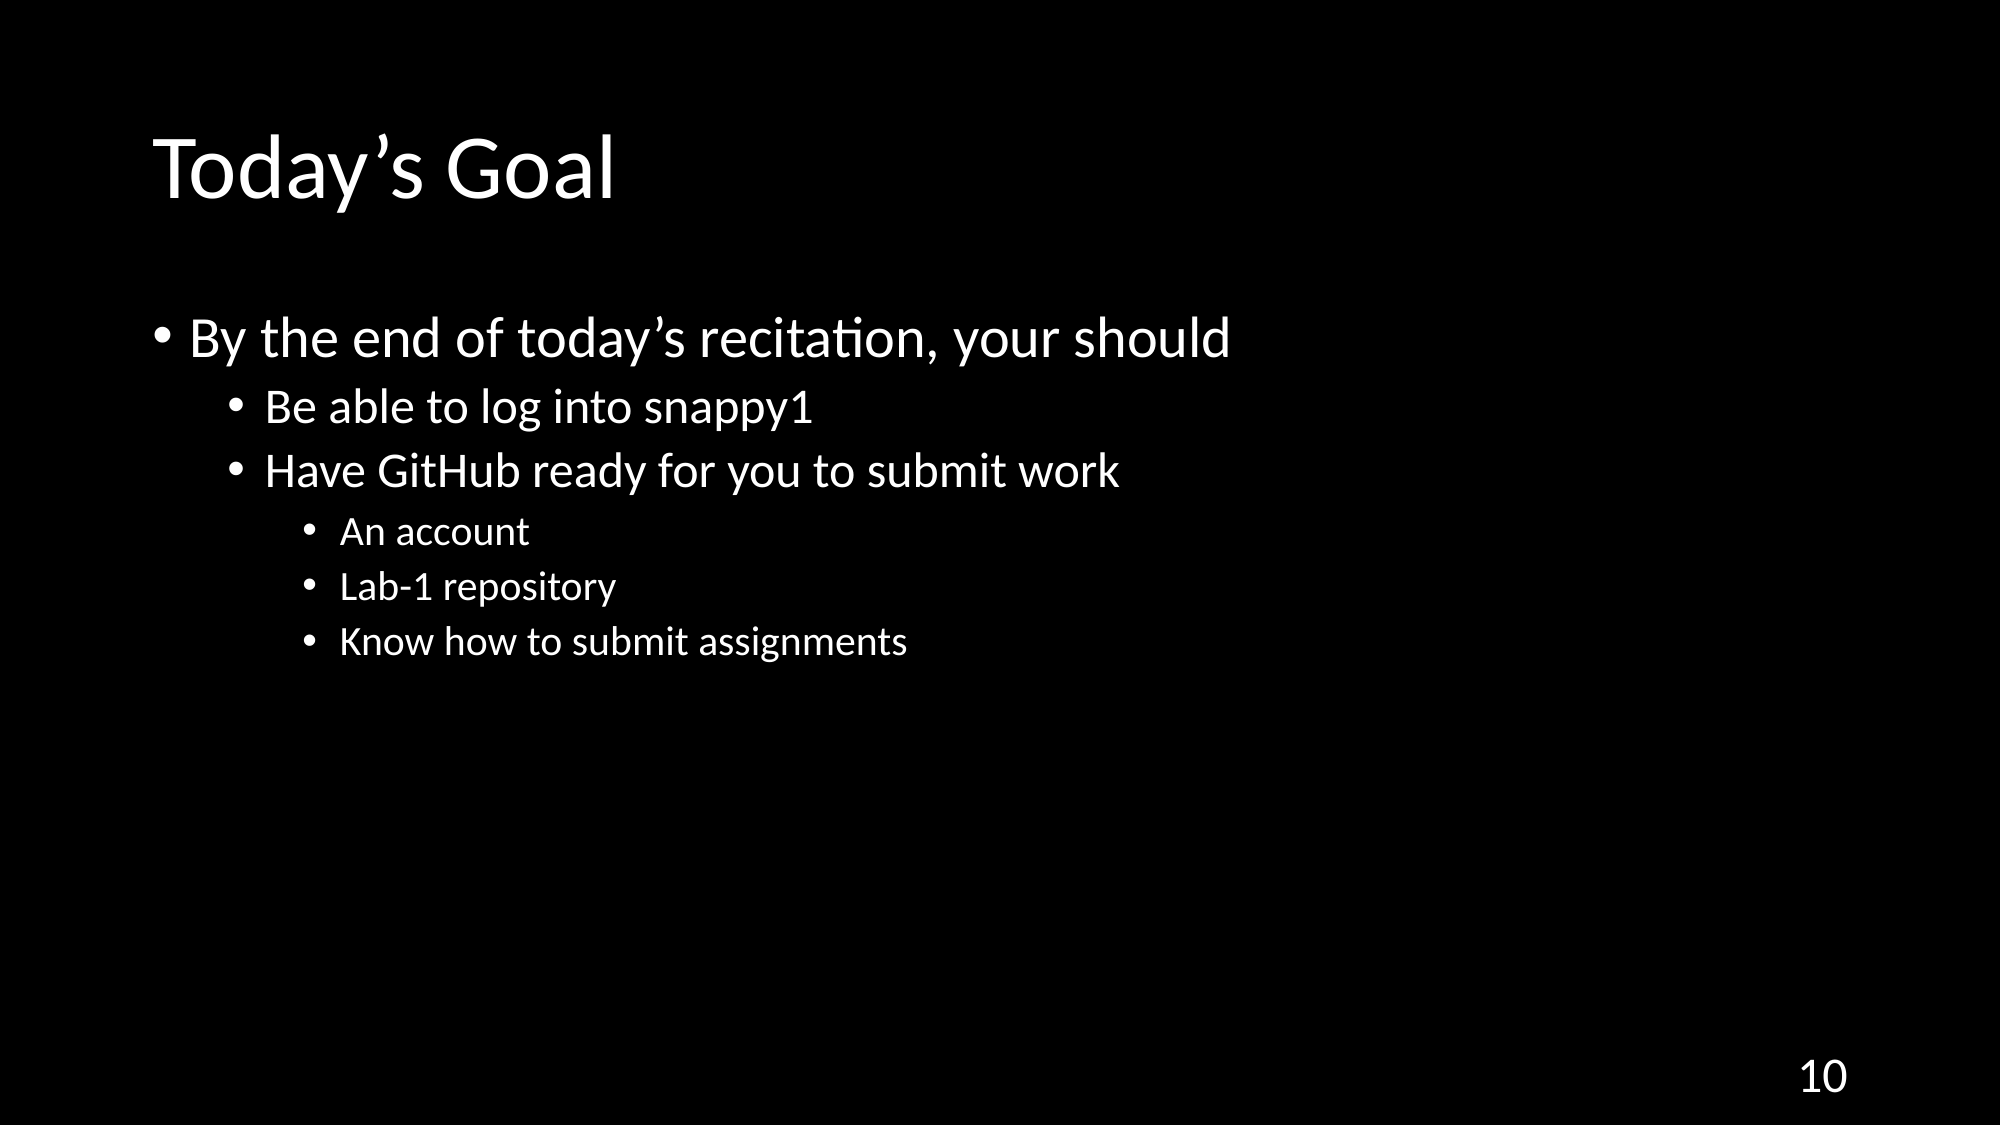

# Today’s Goal
By the end of today’s recitation, your should
Be able to log into snappy1
Have GitHub ready for you to submit work
An account
Lab-1 repository
Know how to submit assignments

10